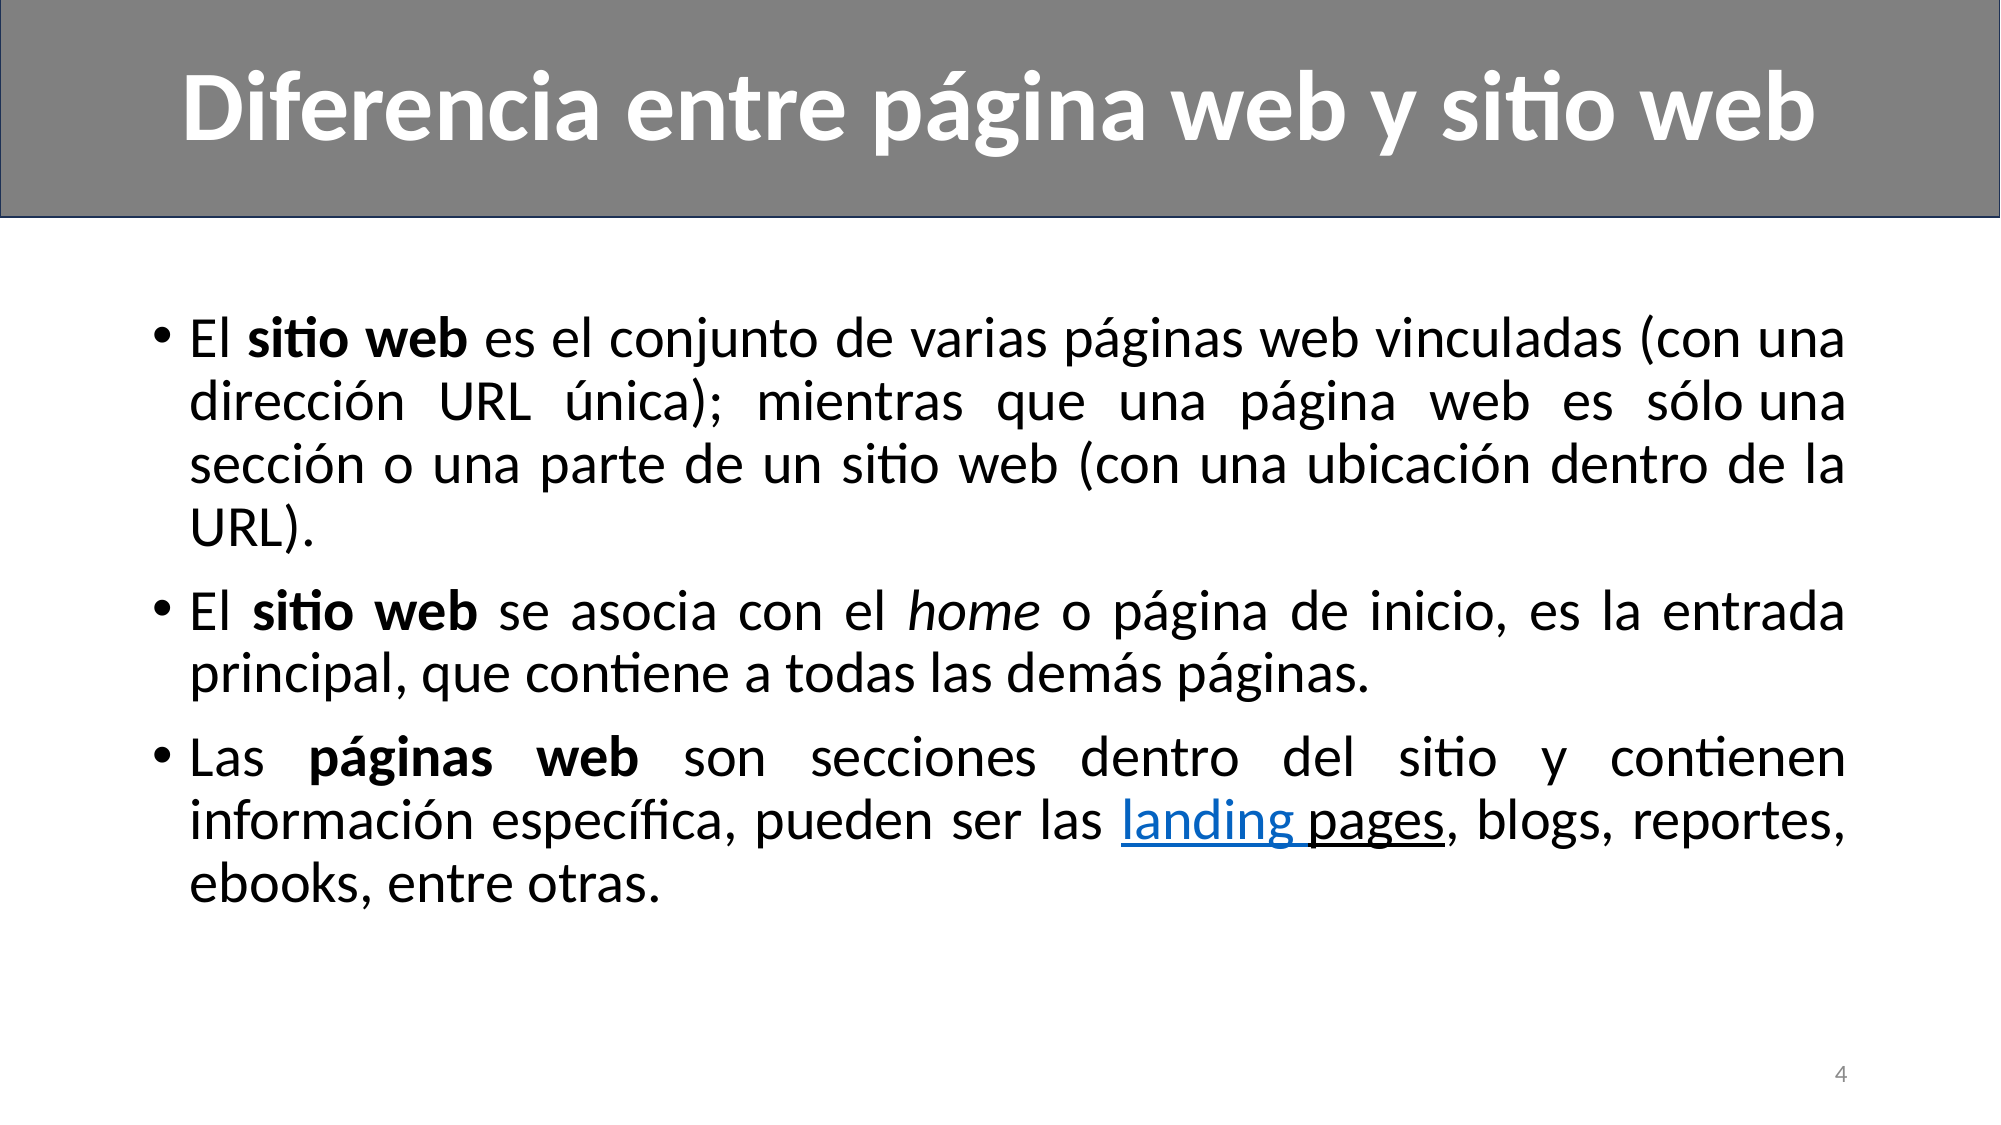

Diferencia entre página web y sitio web
#
El sitio web es el conjunto de varias páginas web vinculadas (con una dirección URL única); mientras que una página web es sólo una sección o una parte de un sitio web (con una ubicación dentro de la URL).
El sitio web se asocia con el home o página de inicio, es la entrada principal, que contiene a todas las demás páginas.
Las páginas web son secciones dentro del sitio y contienen información específica, pueden ser las landing pages, blogs, reportes, ebooks, entre otras.

4